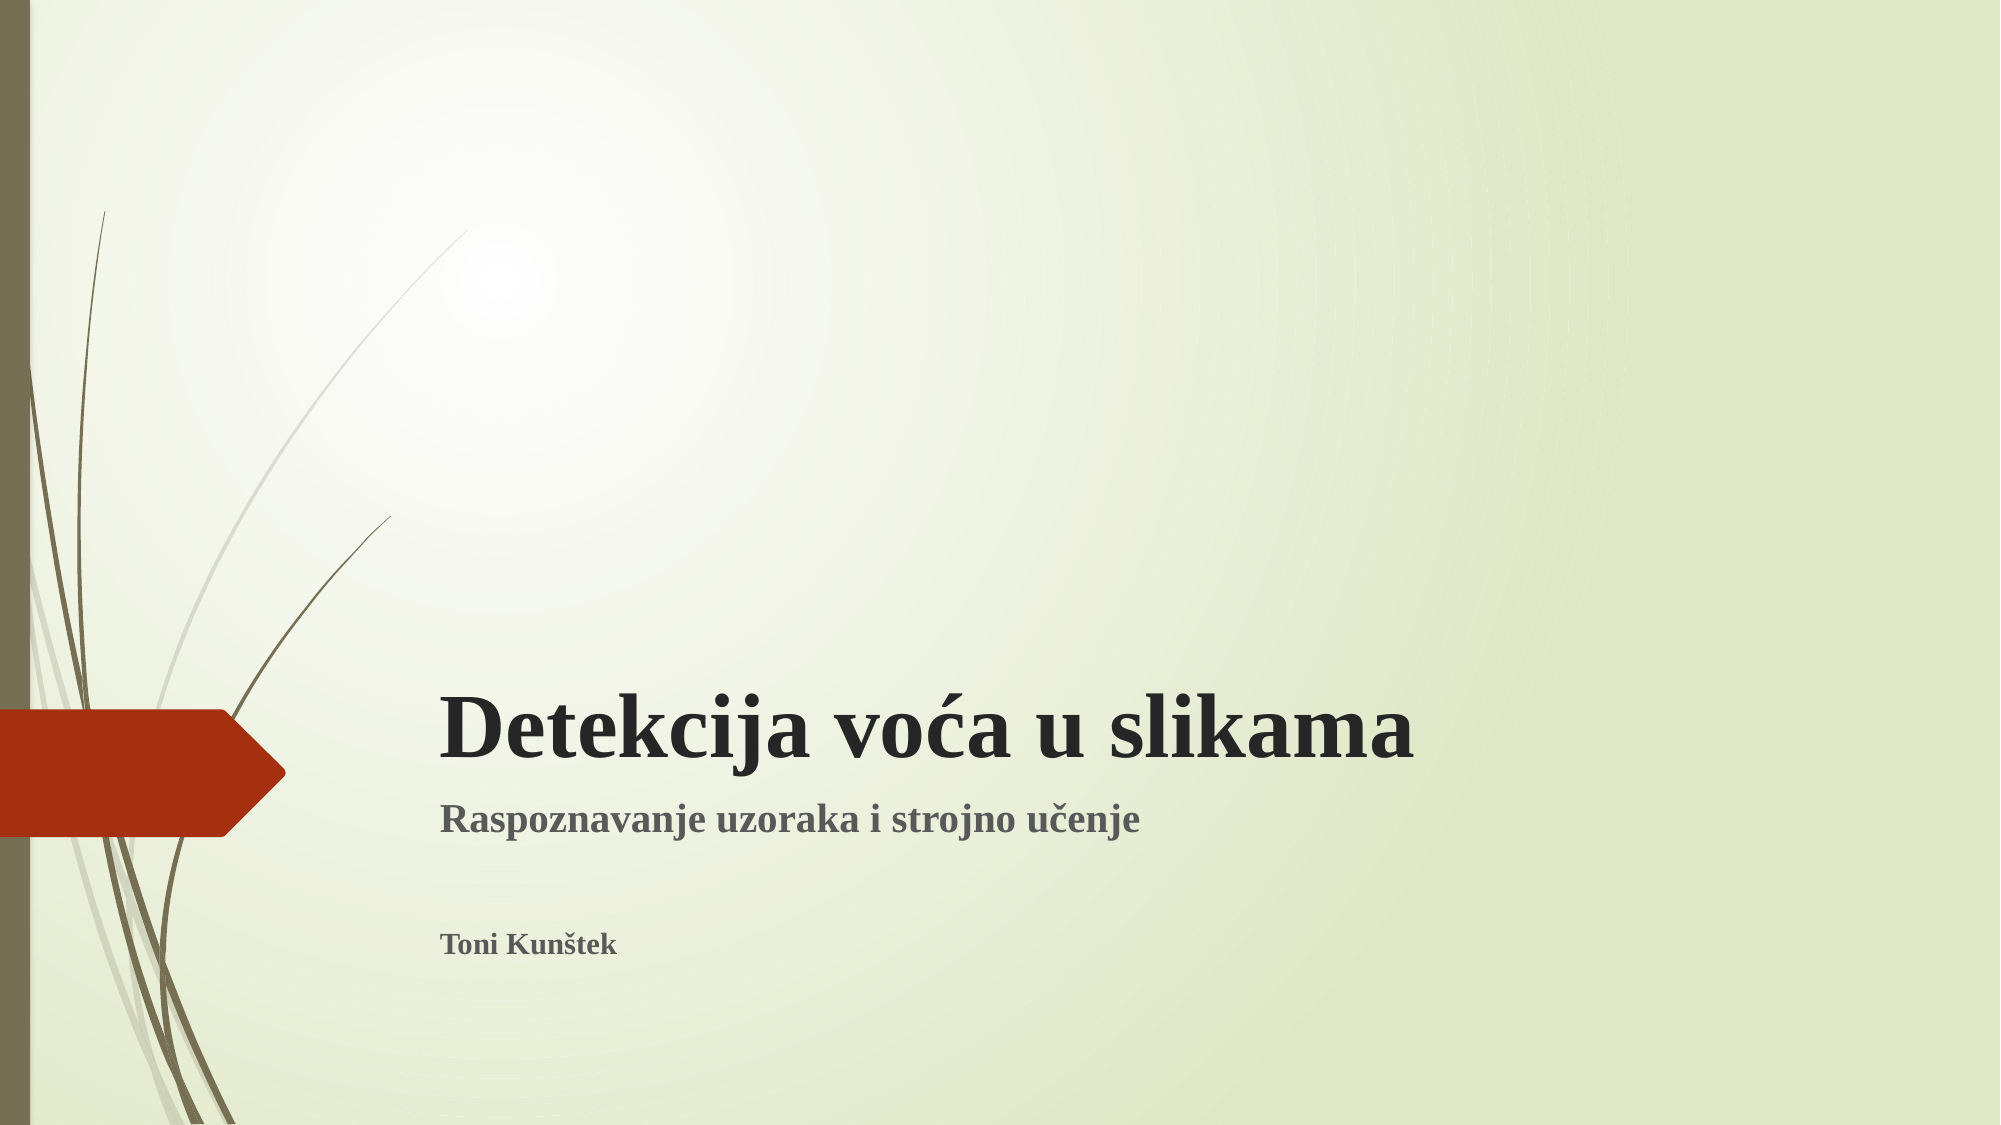

# Detekcija voća u slikama
Raspoznavanje uzoraka i strojno učenje

Toni Kunštek